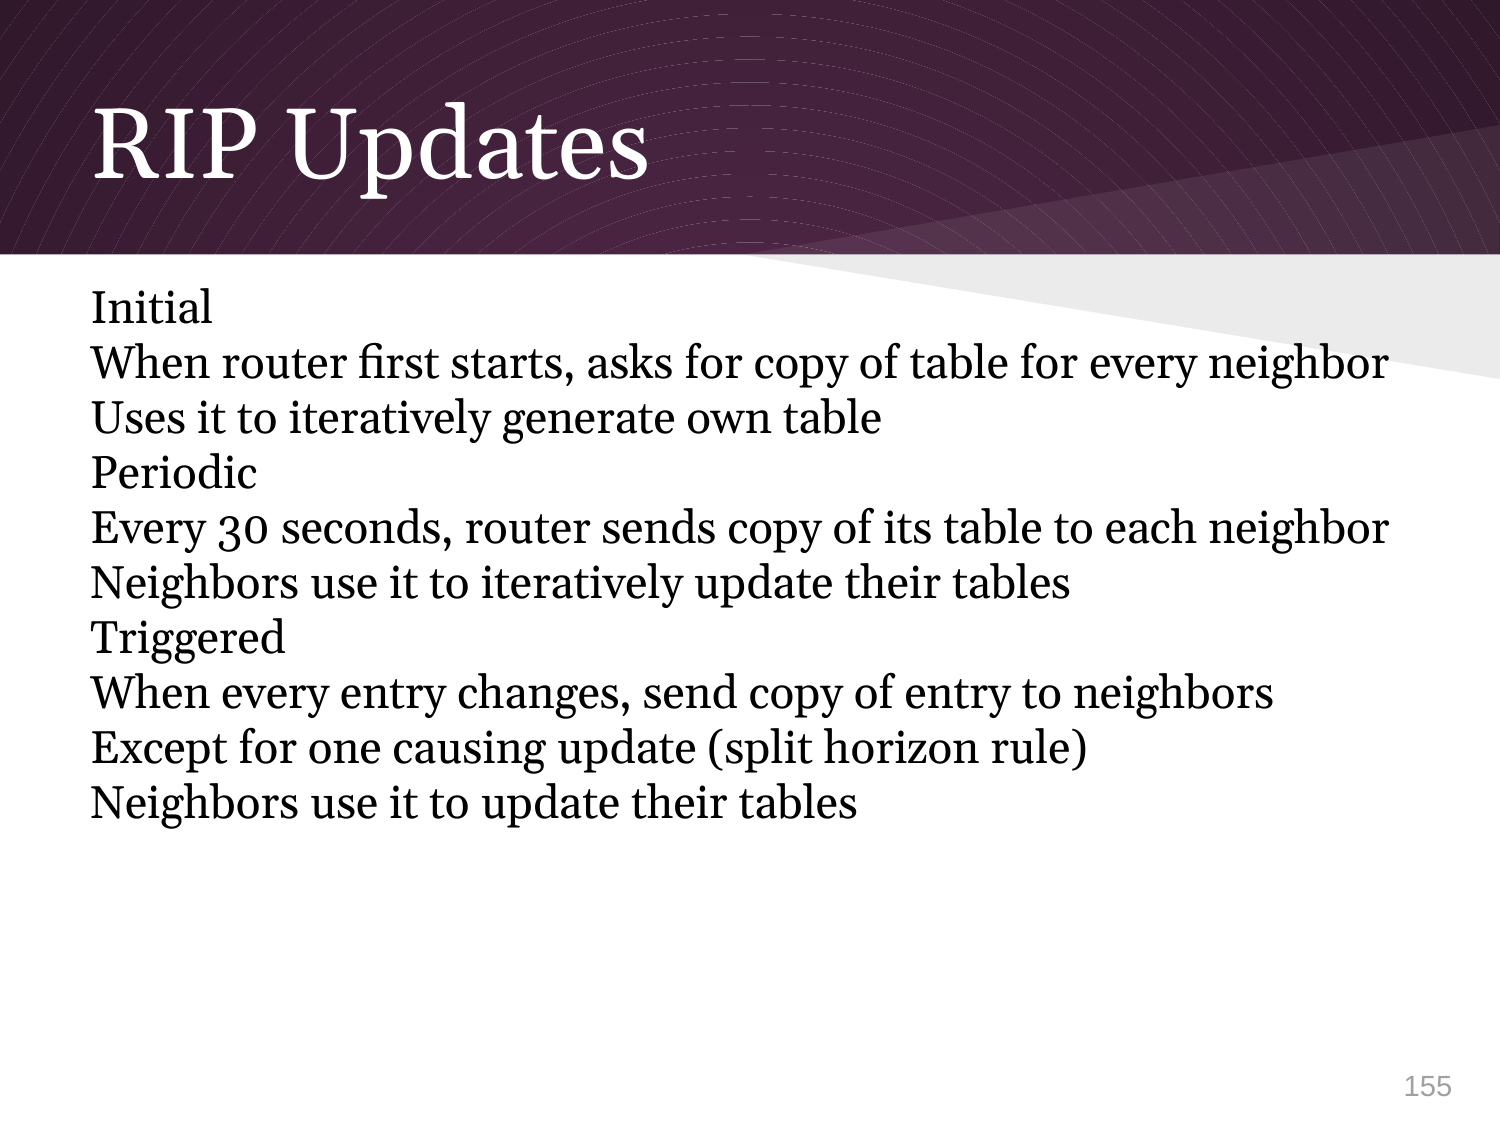

# RIP Updates
Initial
When router first starts, asks for copy of table for every neighbor
Uses it to iteratively generate own table
Periodic
Every 30 seconds, router sends copy of its table to each neighbor
Neighbors use it to iteratively update their tables
Triggered
When every entry changes, send copy of entry to neighbors
Except for one causing update (split horizon rule)
Neighbors use it to update their tables

155